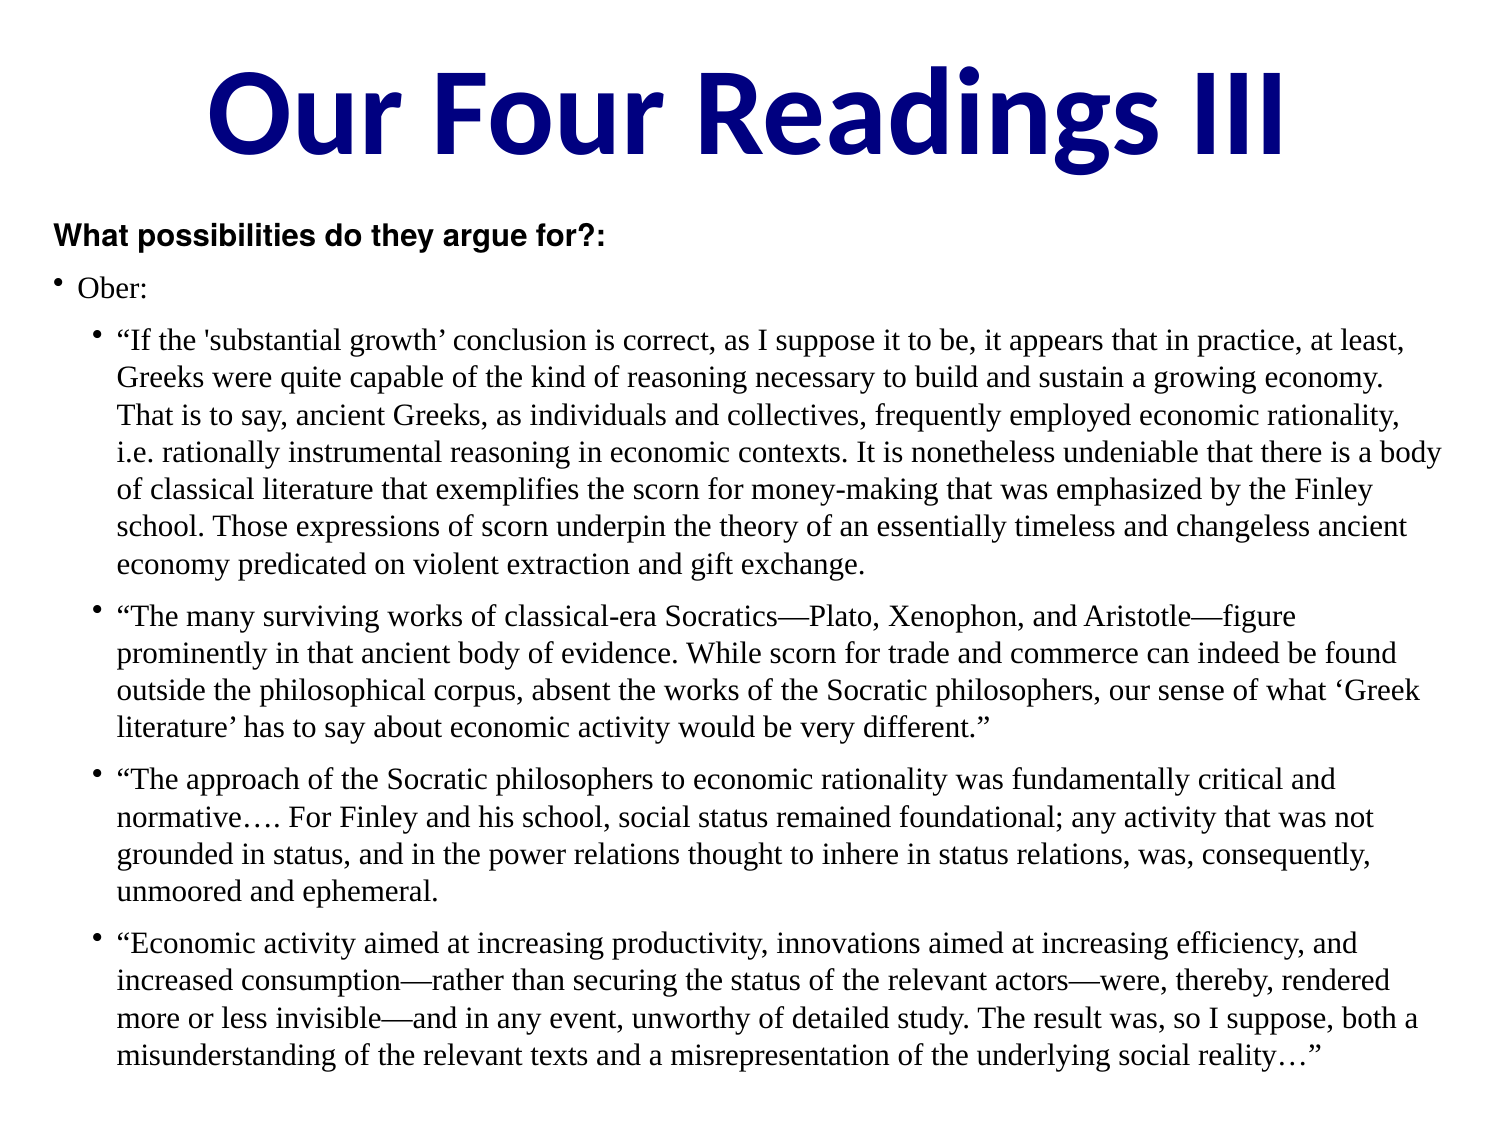

Our Four Readings III
What possibilities do they argue for?:
Ober:
“If the 'substantial growth’ conclusion is correct, as I suppose it to be, it appears that in practice, at least, Greeks were quite capable of the kind of reasoning necessary to build and sustain a growing economy. That is to say, ancient Greeks, as individuals and collectives, frequently employed economic rationality, i.e. rationally instrumental reasoning in economic contexts. It is nonetheless undeniable that there is a body of classical literature that exemplifies the scorn for money-making that was emphasized by the Finley school. Those expressions of scorn underpin the theory of an essentially timeless and changeless ancient economy predicated on violent extraction and gift exchange.
“The many surviving works of classical-era Socratics—Plato, Xenophon, and Aristotle—figure prominently in that ancient body of evidence. While scorn for trade and commerce can indeed be found outside the philosophical corpus, absent the works of the Socratic philosophers, our sense of what ‘Greek literature’ has to say about economic activity would be very different.”
“The approach of the Socratic philosophers to economic rationality was fundamentally critical and normative…. For Finley and his school, social status remained foundational; any activity that was not grounded in status, and in the power relations thought to inhere in status relations, was, consequently, unmoored and ephemeral.
“Economic activity aimed at increasing productivity, innovations aimed at increasing efficiency, and increased consumption—rather than securing the status of the relevant actors—were, thereby, rendered more or less invisible—and in any event, unworthy of detailed study. The result was, so I suppose, both a misunderstanding of the relevant texts and a misrepresentation of the underlying social reality…”